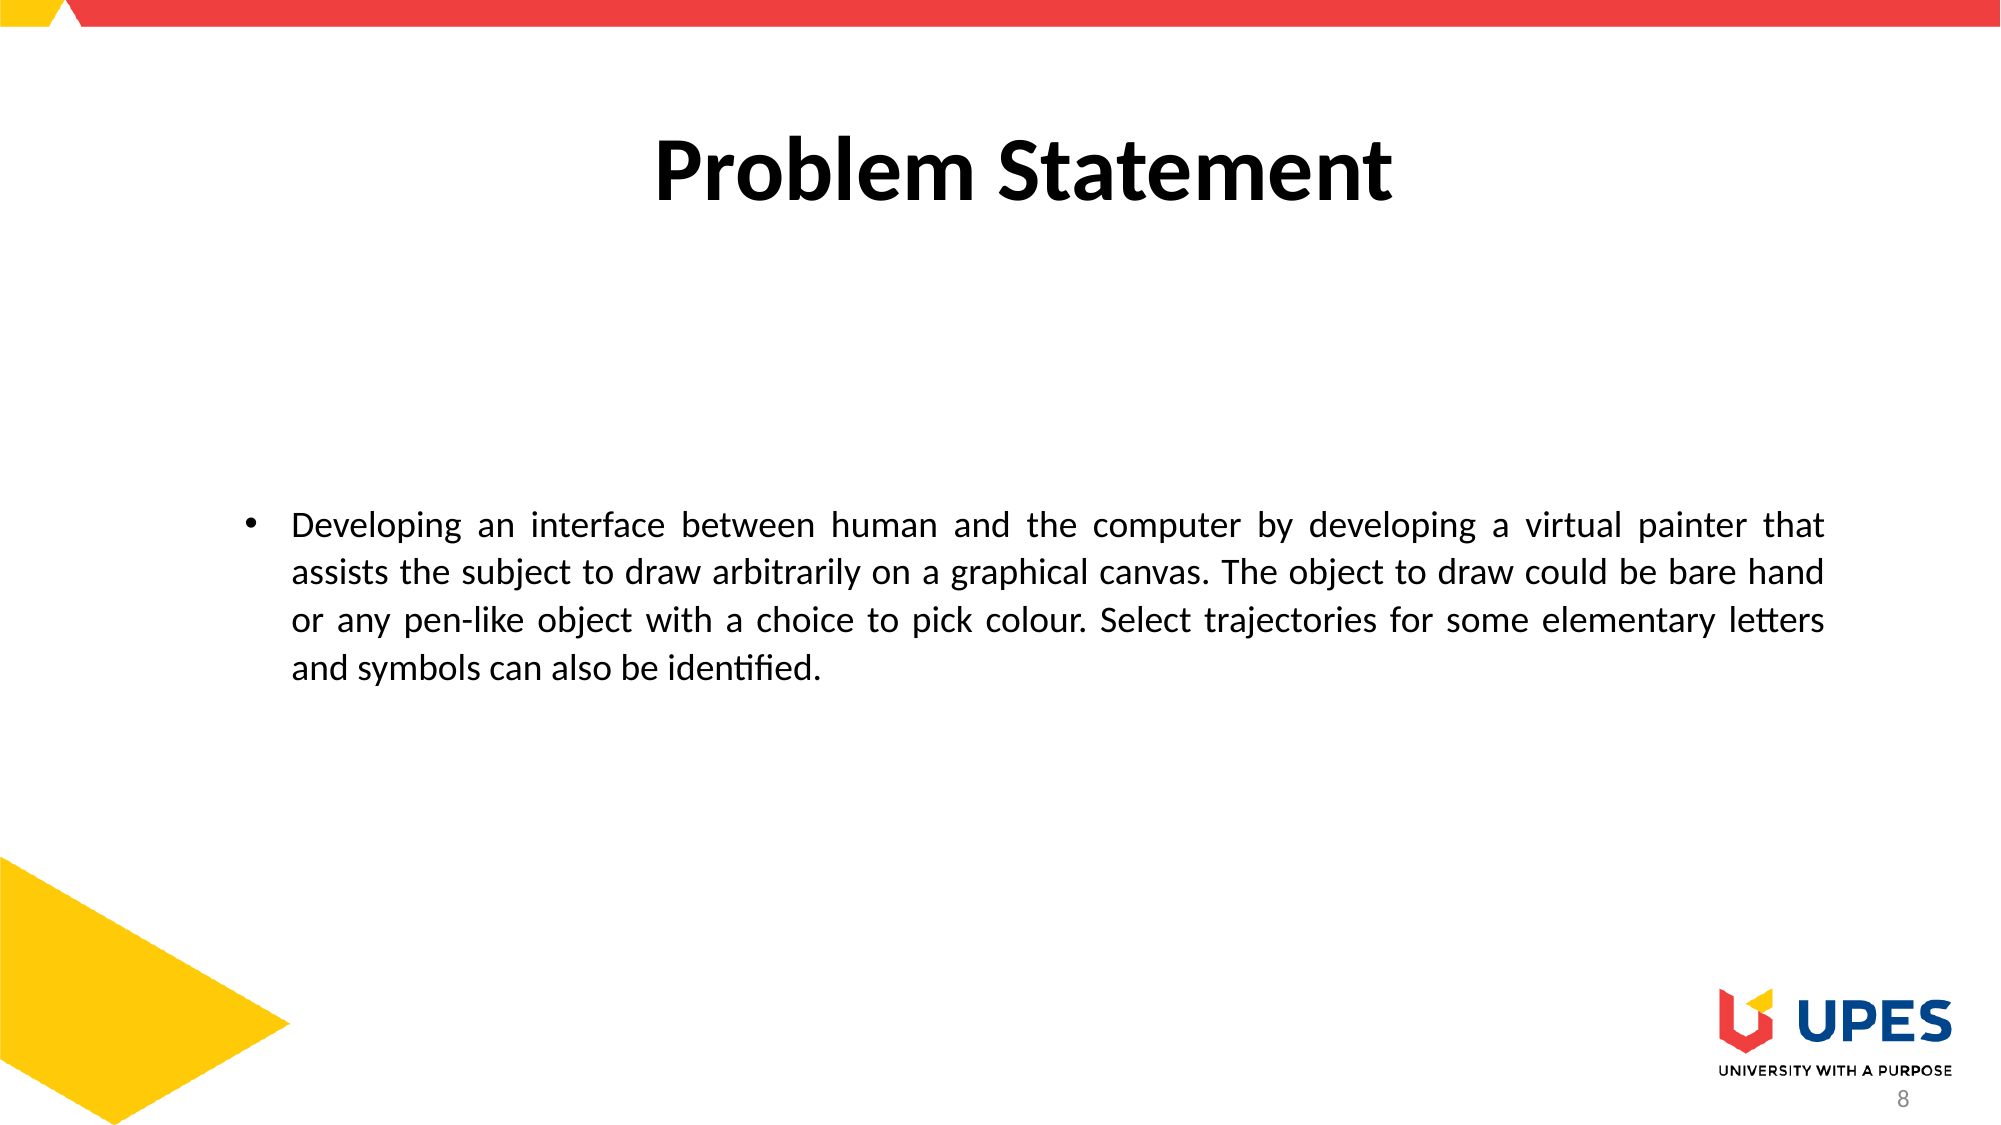

# Problem Statement
Developing an interface between human and the computer by developing a virtual painter that assists the subject to draw arbitrarily on a graphical canvas. The object to draw could be bare hand or any pen-like object with a choice to pick colour. Select trajectories for some elementary letters and symbols can also be identified.